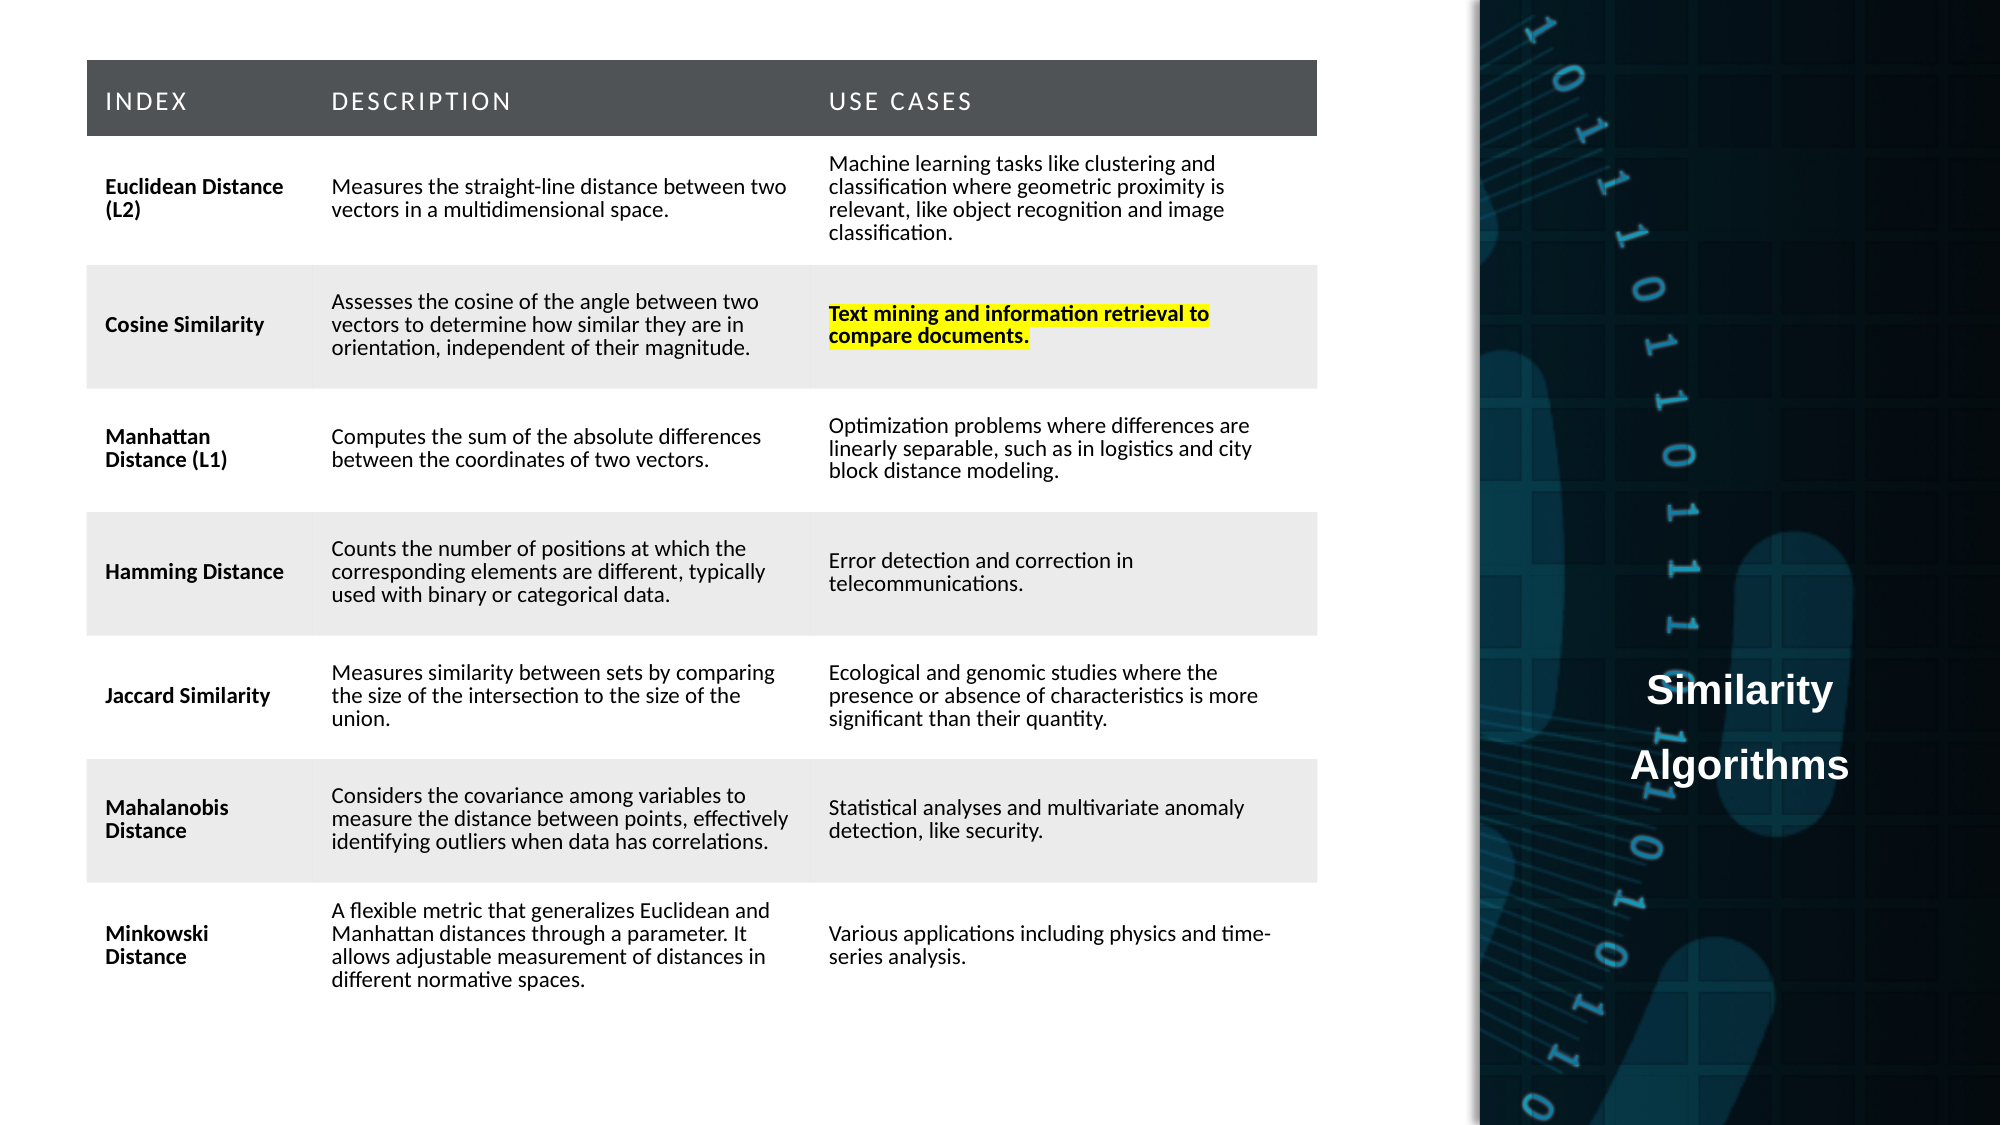

Similarity
Algorithms
| Index | Description | Use Cases |
| --- | --- | --- |
| Euclidean Distance (L2) | Measures the straight-line distance between two vectors in a multidimensional space. | Machine learning tasks like clustering and classification where geometric proximity is relevant, like object recognition and image classification. |
| Cosine Similarity | Assesses the cosine of the angle between two vectors to determine how similar they are in orientation, independent of their magnitude. | Text mining and information retrieval to compare documents. |
| Manhattan Distance (L1) | Computes the sum of the absolute differences between the coordinates of two vectors. | Optimization problems where differences are linearly separable, such as in logistics and city block distance modeling. |
| Hamming Distance | Counts the number of positions at which the corresponding elements are different, typically used with binary or categorical data. | Error detection and correction in telecommunications. |
| Jaccard Similarity | Measures similarity between sets by comparing the size of the intersection to the size of the union. | Ecological and genomic studies where the presence or absence of characteristics is more significant than their quantity. |
| Mahalanobis Distance | Considers the covariance among variables to measure the distance between points, effectively identifying outliers when data has correlations. | Statistical analyses and multivariate anomaly detection, like security. |
| Minkowski Distance | A flexible metric that generalizes Euclidean and Manhattan distances through a parameter. It allows adjustable measurement of distances in different normative spaces. | Various applications including physics and time-series analysis. |